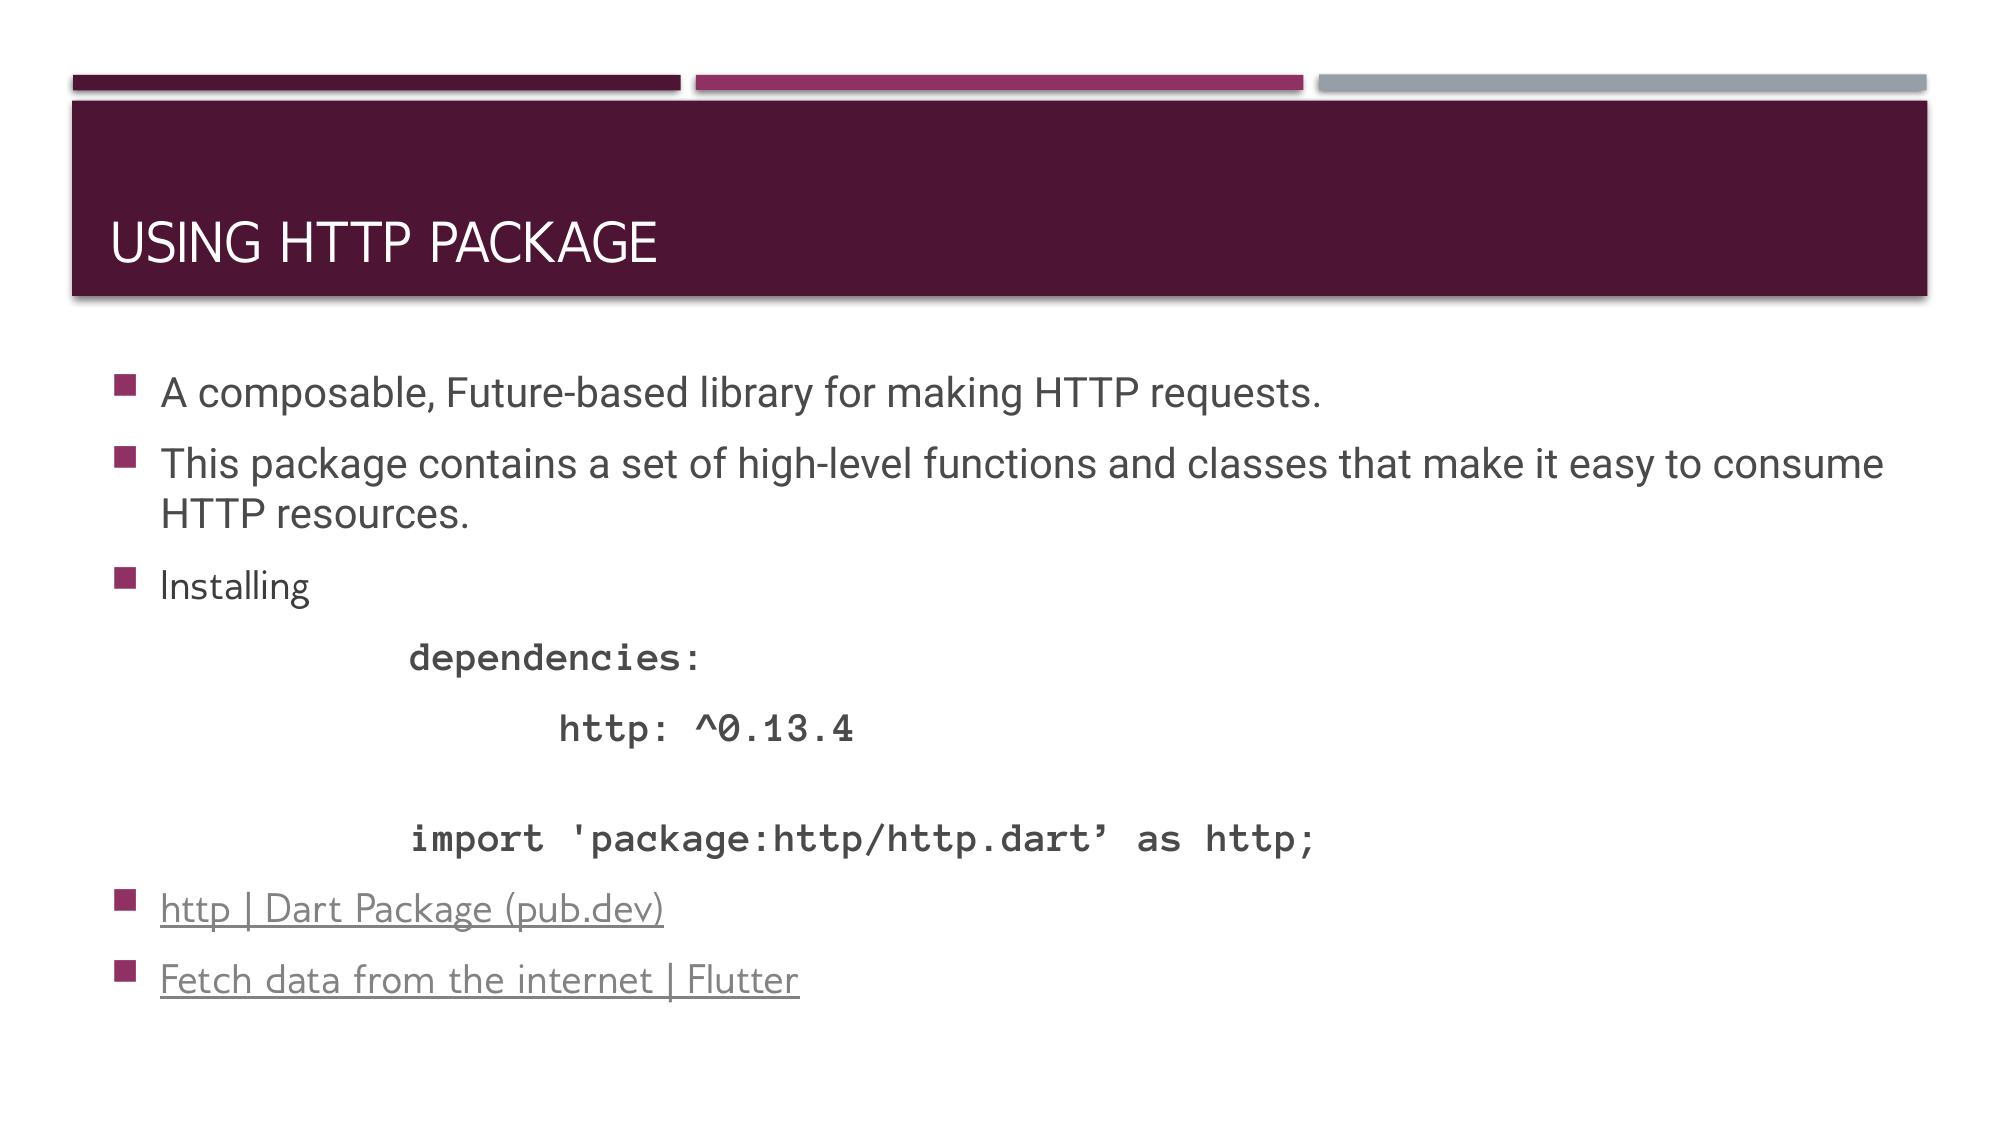

# Using http package
A composable, Future-based library for making HTTP requests.
This package contains a set of high-level functions and classes that make it easy to consume HTTP resources.
Installing
		dependencies:
  			http: ^0.13.4

		import 'package:http/http.dart’ as http;
http | Dart Package (pub.dev)
Fetch data from the internet | Flutter